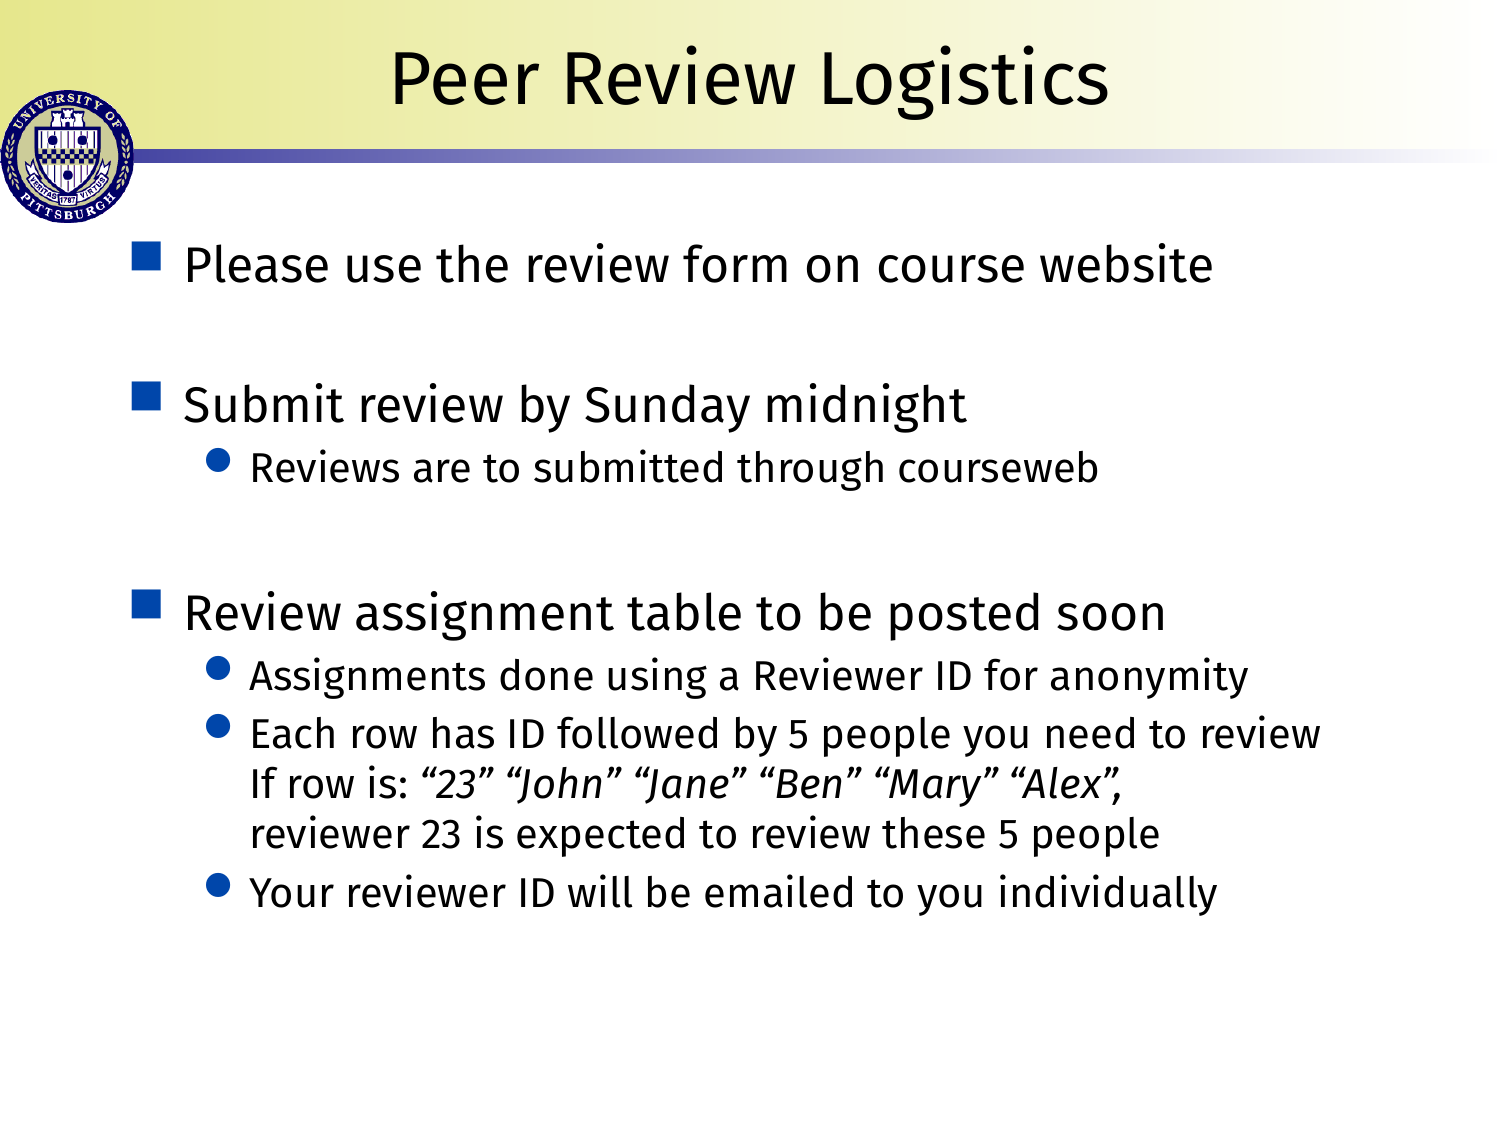

# Peer Review Logistics
Please use the review form on course website

Submit review by Sunday midnight
Reviews are to submitted through courseweb

Review assignment table to be posted soon
Assignments done using a Reviewer ID for anonymity
Each row has ID followed by 5 people you need to review
If row is: “23” “John” “Jane” “Ben” “Mary” “Alex”,
reviewer 23 is expected to review these 5 people
Your reviewer ID will be emailed to you individually